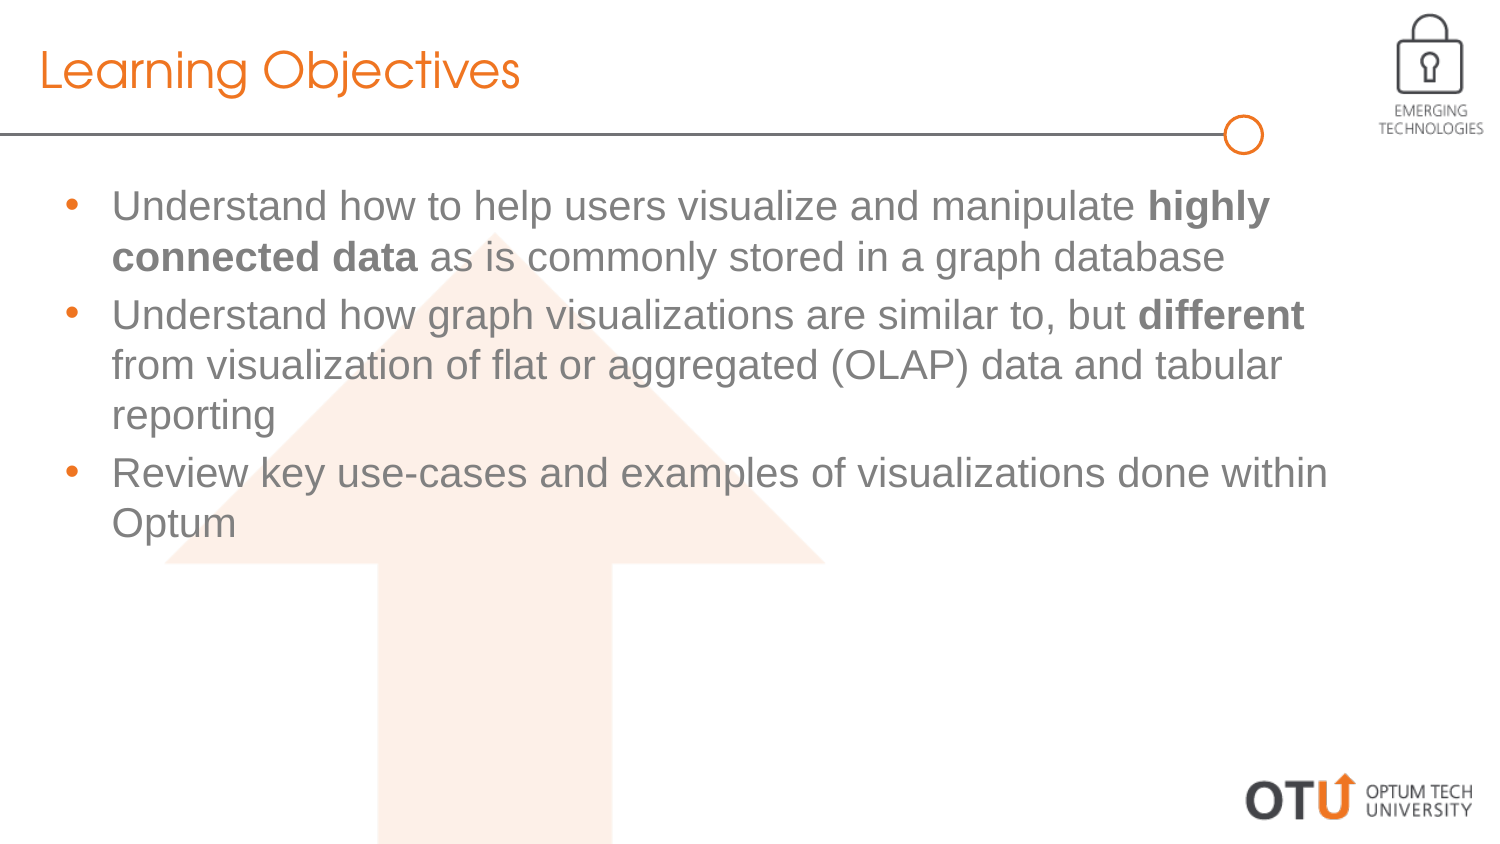

Learning Objectives
Understand how to help users visualize and manipulate highly connected data as is commonly stored in a graph database
Understand how graph visualizations are similar to, but different from visualization of flat or aggregated (OLAP) data and tabular reporting
Review key use-cases and examples of visualizations done within Optum